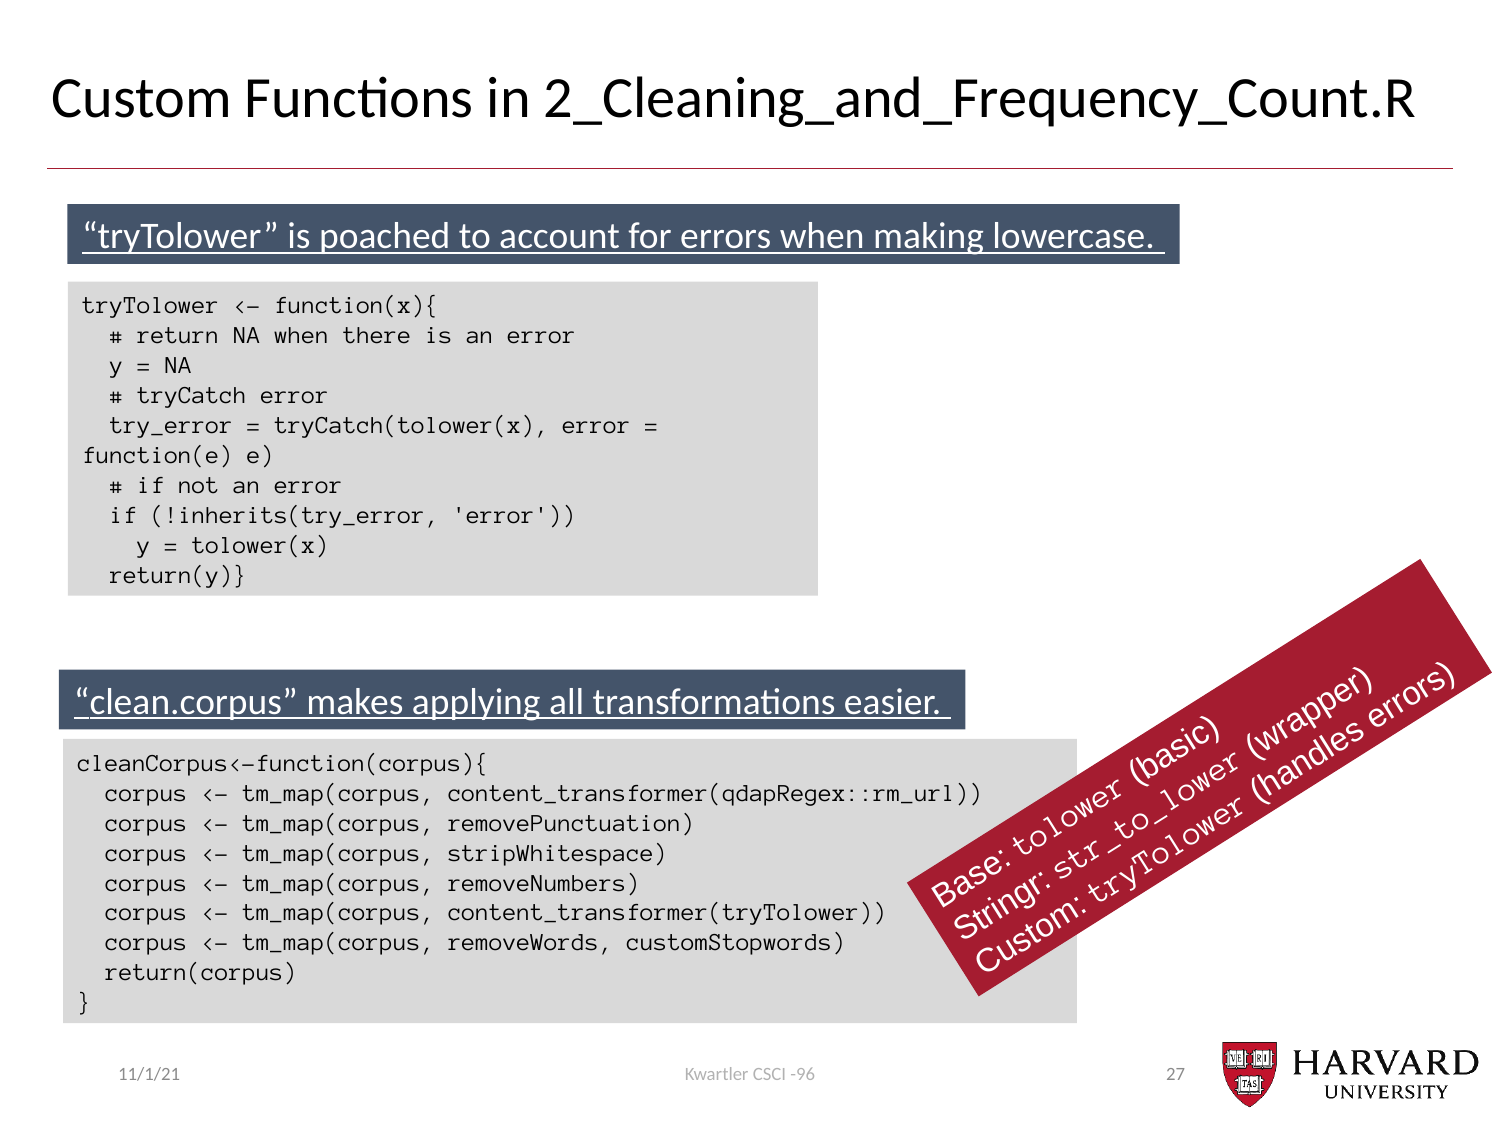

# Custom Functions in 2_Cleaning_and_Frequency_Count.R
“tryTolower” is poached to account for errors when making lowercase.
tryTolower <- function(x){
  # return NA when there is an error
  y = NA
  # tryCatch error
  try_error = tryCatch(tolower(x), error = function(e) e)
  # if not an error
  if (!inherits(try_error, 'error'))
    y = tolower(x)
  return(y)}
“clean.corpus” makes applying all transformations easier.
Base: tolower (basic)
Stringr: str_to_lower (wrapper)
Custom: tryTolower (handles errors)
cleanCorpus<-function(corpus){
  corpus <- tm_map(corpus, content_transformer(qdapRegex::rm_url))
  corpus <- tm_map(corpus, removePunctuation)
  corpus <- tm_map(corpus, stripWhitespace)
  corpus <- tm_map(corpus, removeNumbers)
  corpus <- tm_map(corpus, content_transformer(tryTolower))
  corpus <- tm_map(corpus, removeWords, customStopwords)
  return(corpus)
}
11/1/21
Kwartler CSCI -96
27